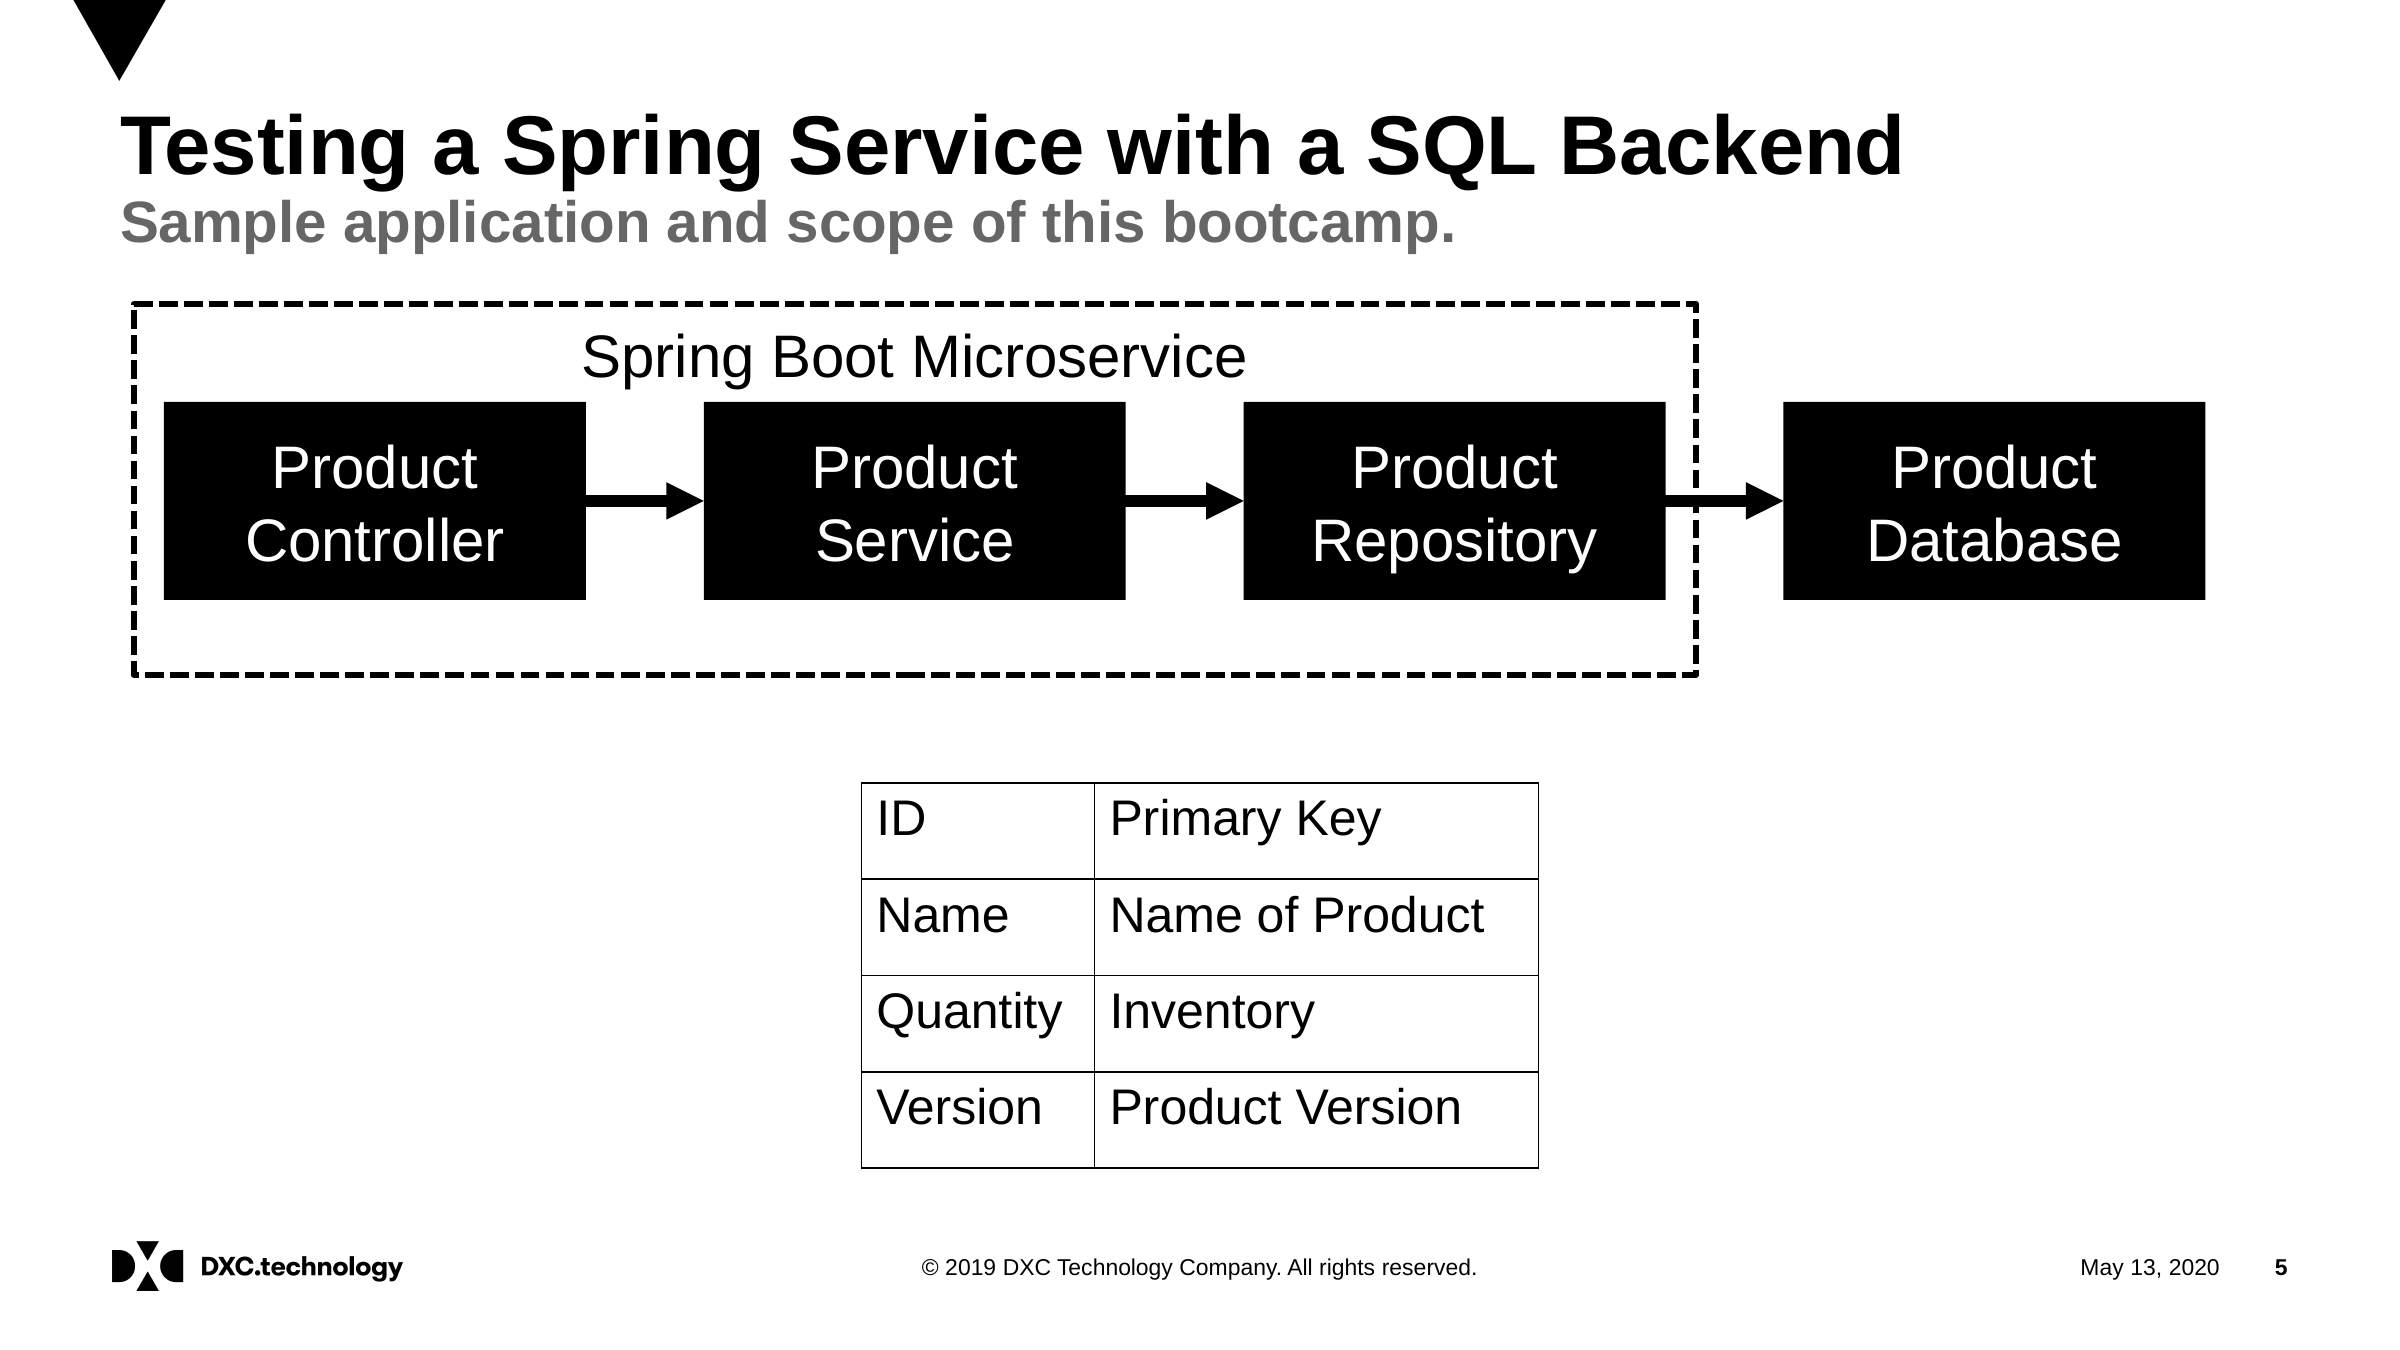

# Testing a Spring Service with a SQL Backend
Sample application and scope of this bootcamp.

Spring Boot Microservice
Product Controller
Product Service
Product Repository
Product Database
| ID | Primary Key |
| --- | --- |
| Name | Name of Product |
| Quantity | Inventory |
| Version | Product Version |